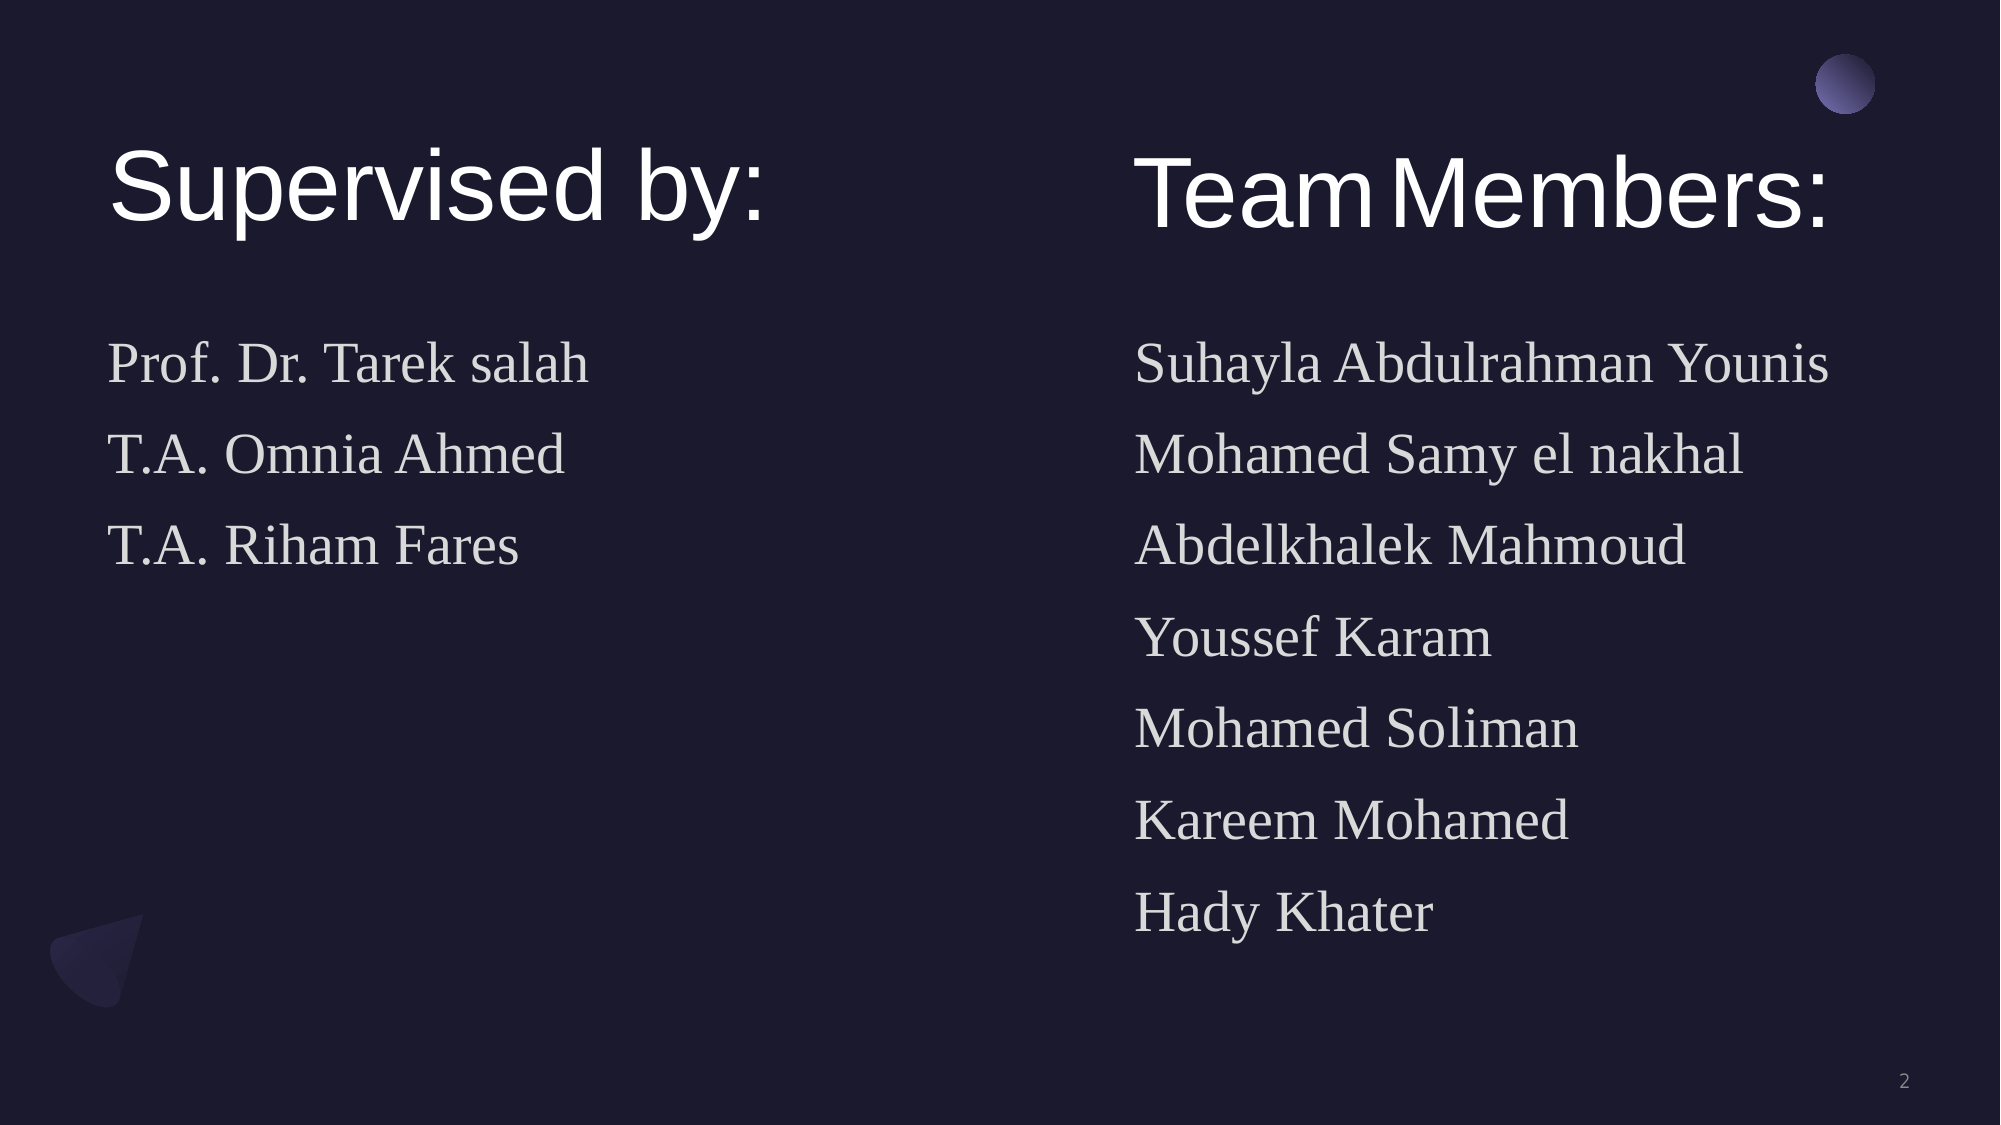

# Supervised by:
Team Members:
Prof. Dr. Tarek salah
T.A. Omnia Ahmed
T.A. Riham Fares

Suhayla Abdulrahman Younis
Mohamed Samy el nakhal
Abdelkhalek Mahmoud
Youssef Karam
Mohamed Soliman
Kareem Mohamed
Hady Khater
2